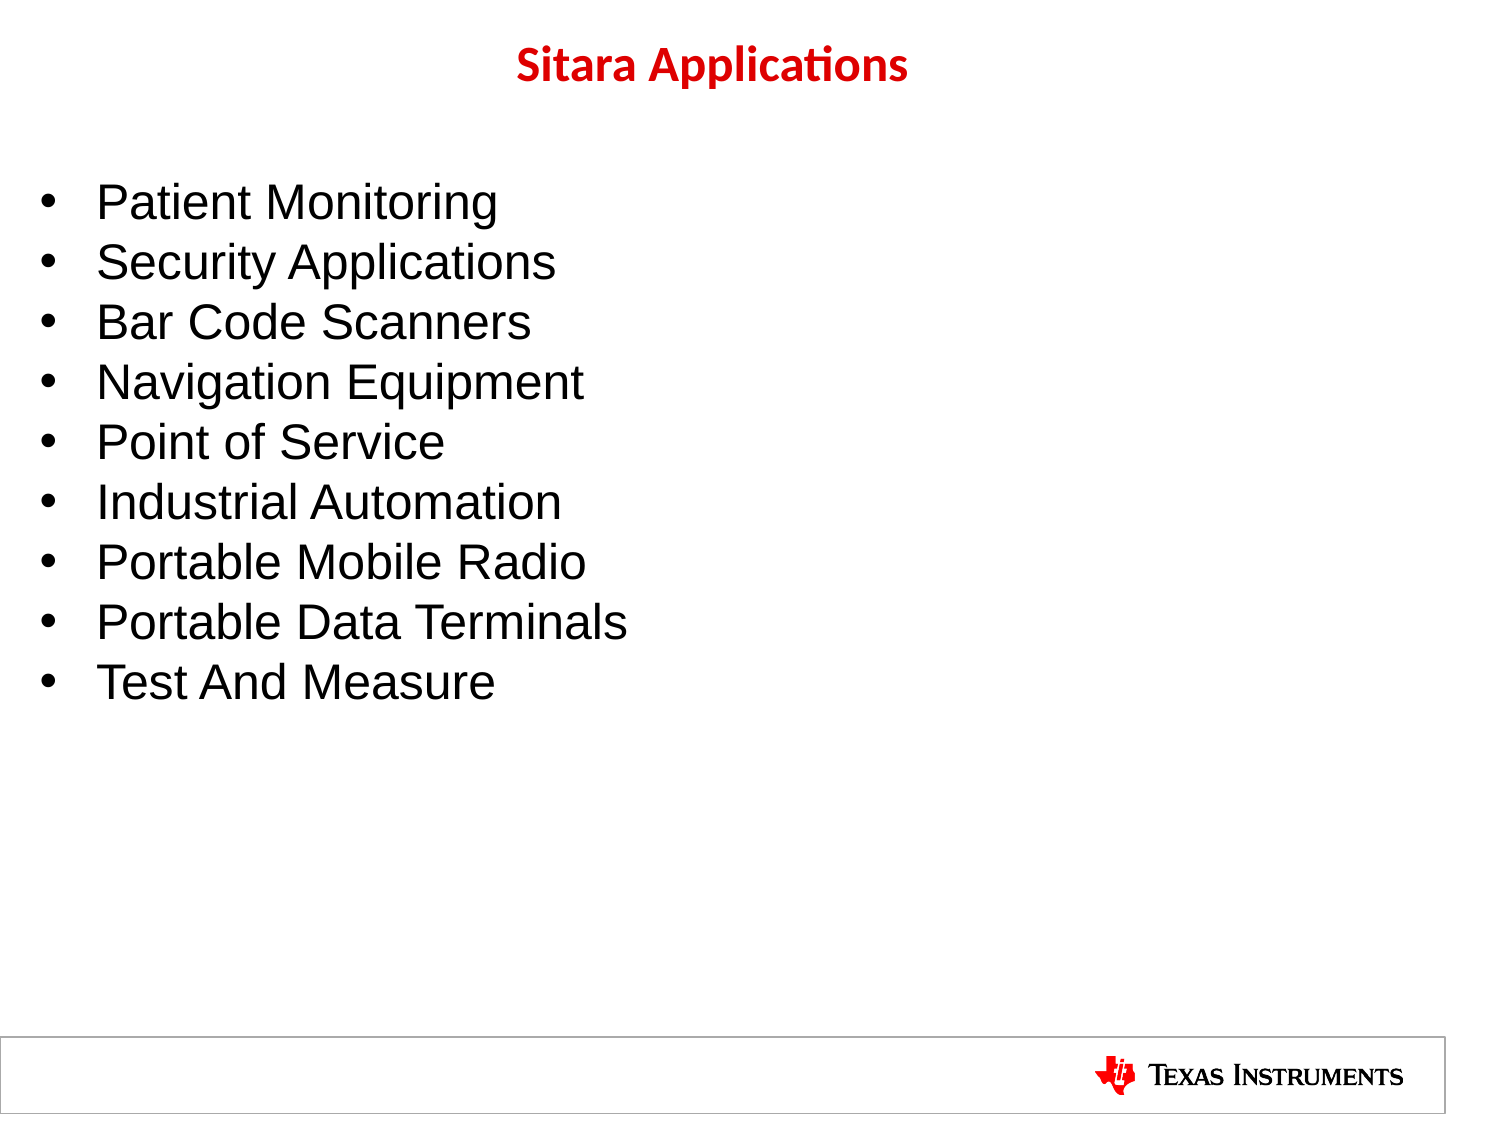

# Sitara Applications
Patient Monitoring
Security Applications
Bar Code Scanners
Navigation Equipment
Point of Service
Industrial Automation
Portable Mobile Radio
Portable Data Terminals
Test And Measure